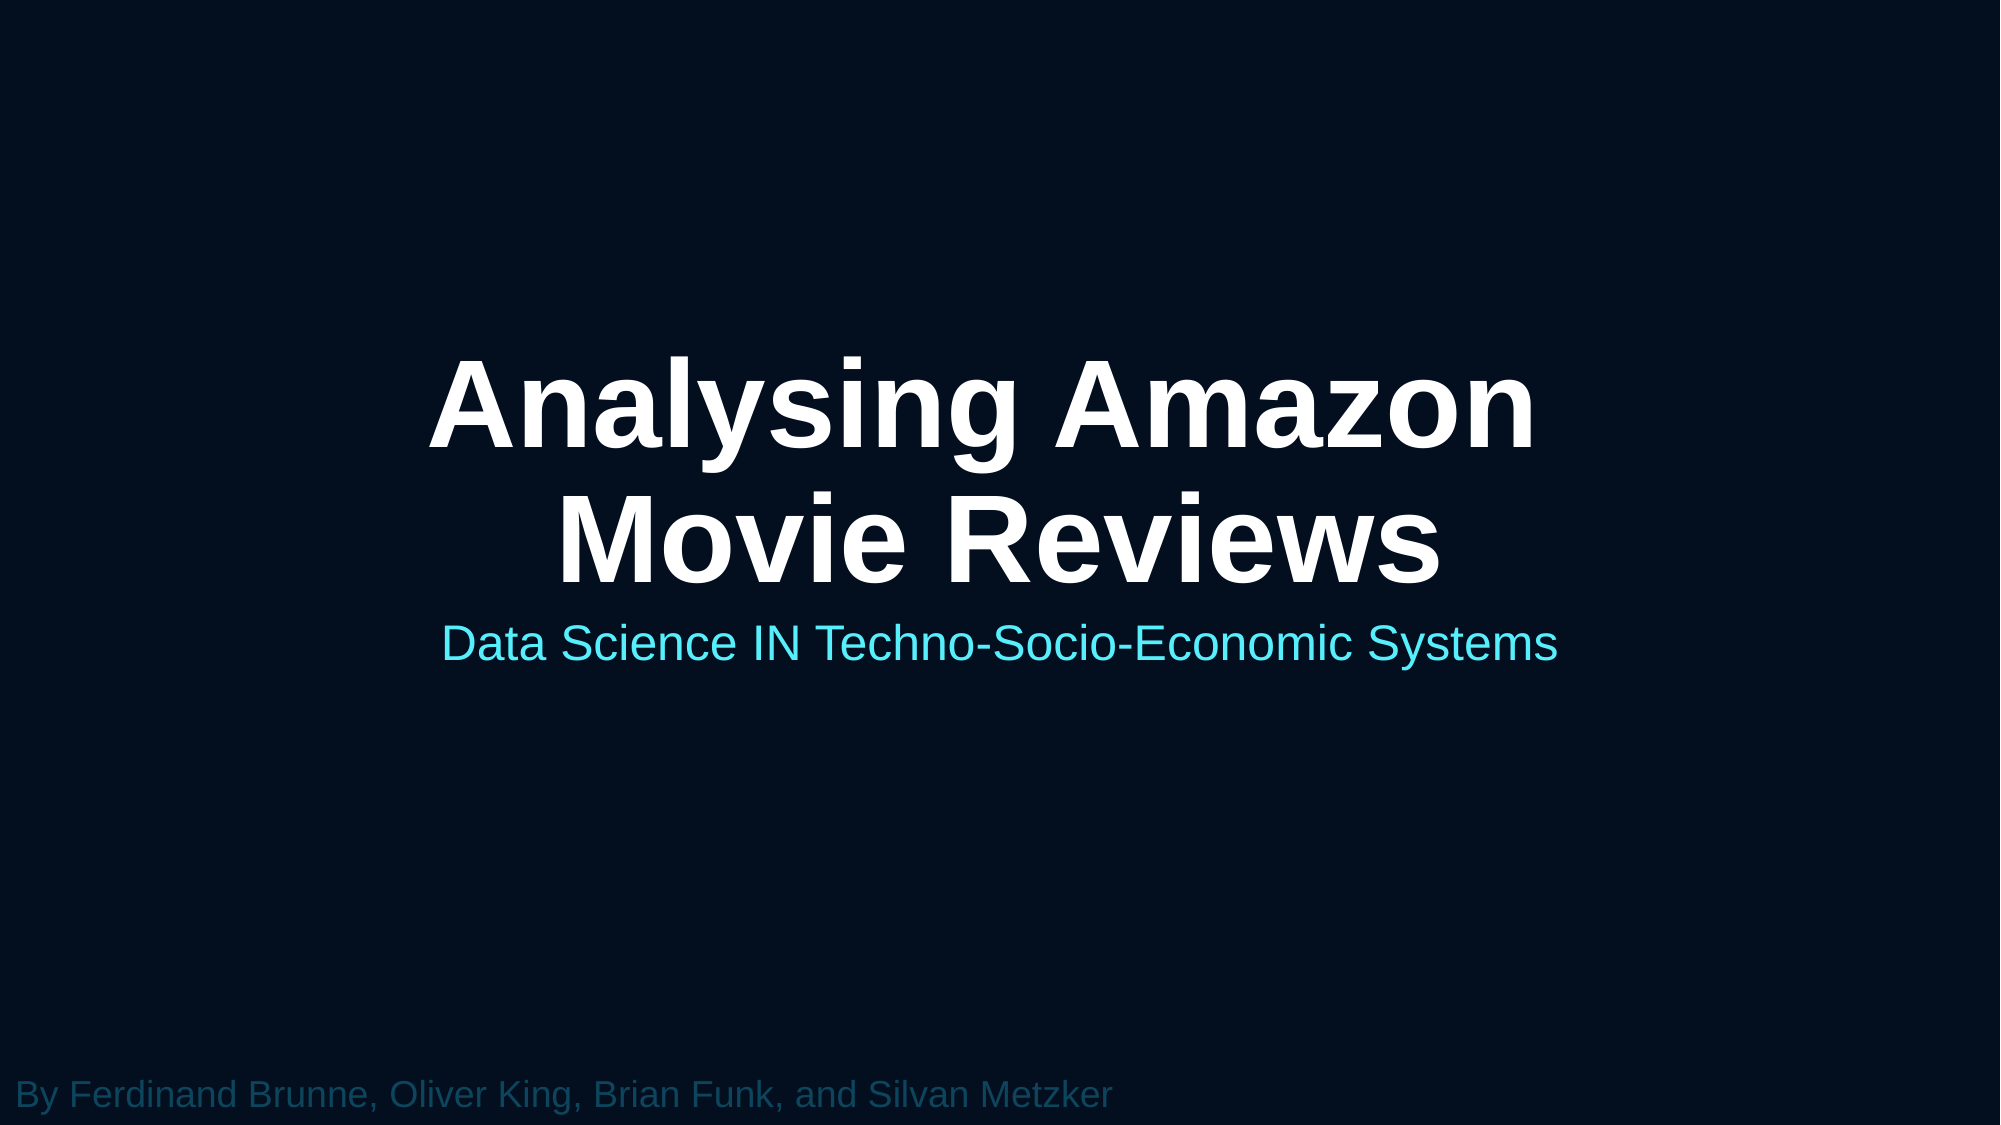

# Analysing Amazon Movie Reviews
Data Science IN Techno-Socio-Economic Systems
By Ferdinand Brunne, Oliver King, Brian Funk, and Silvan Metzker